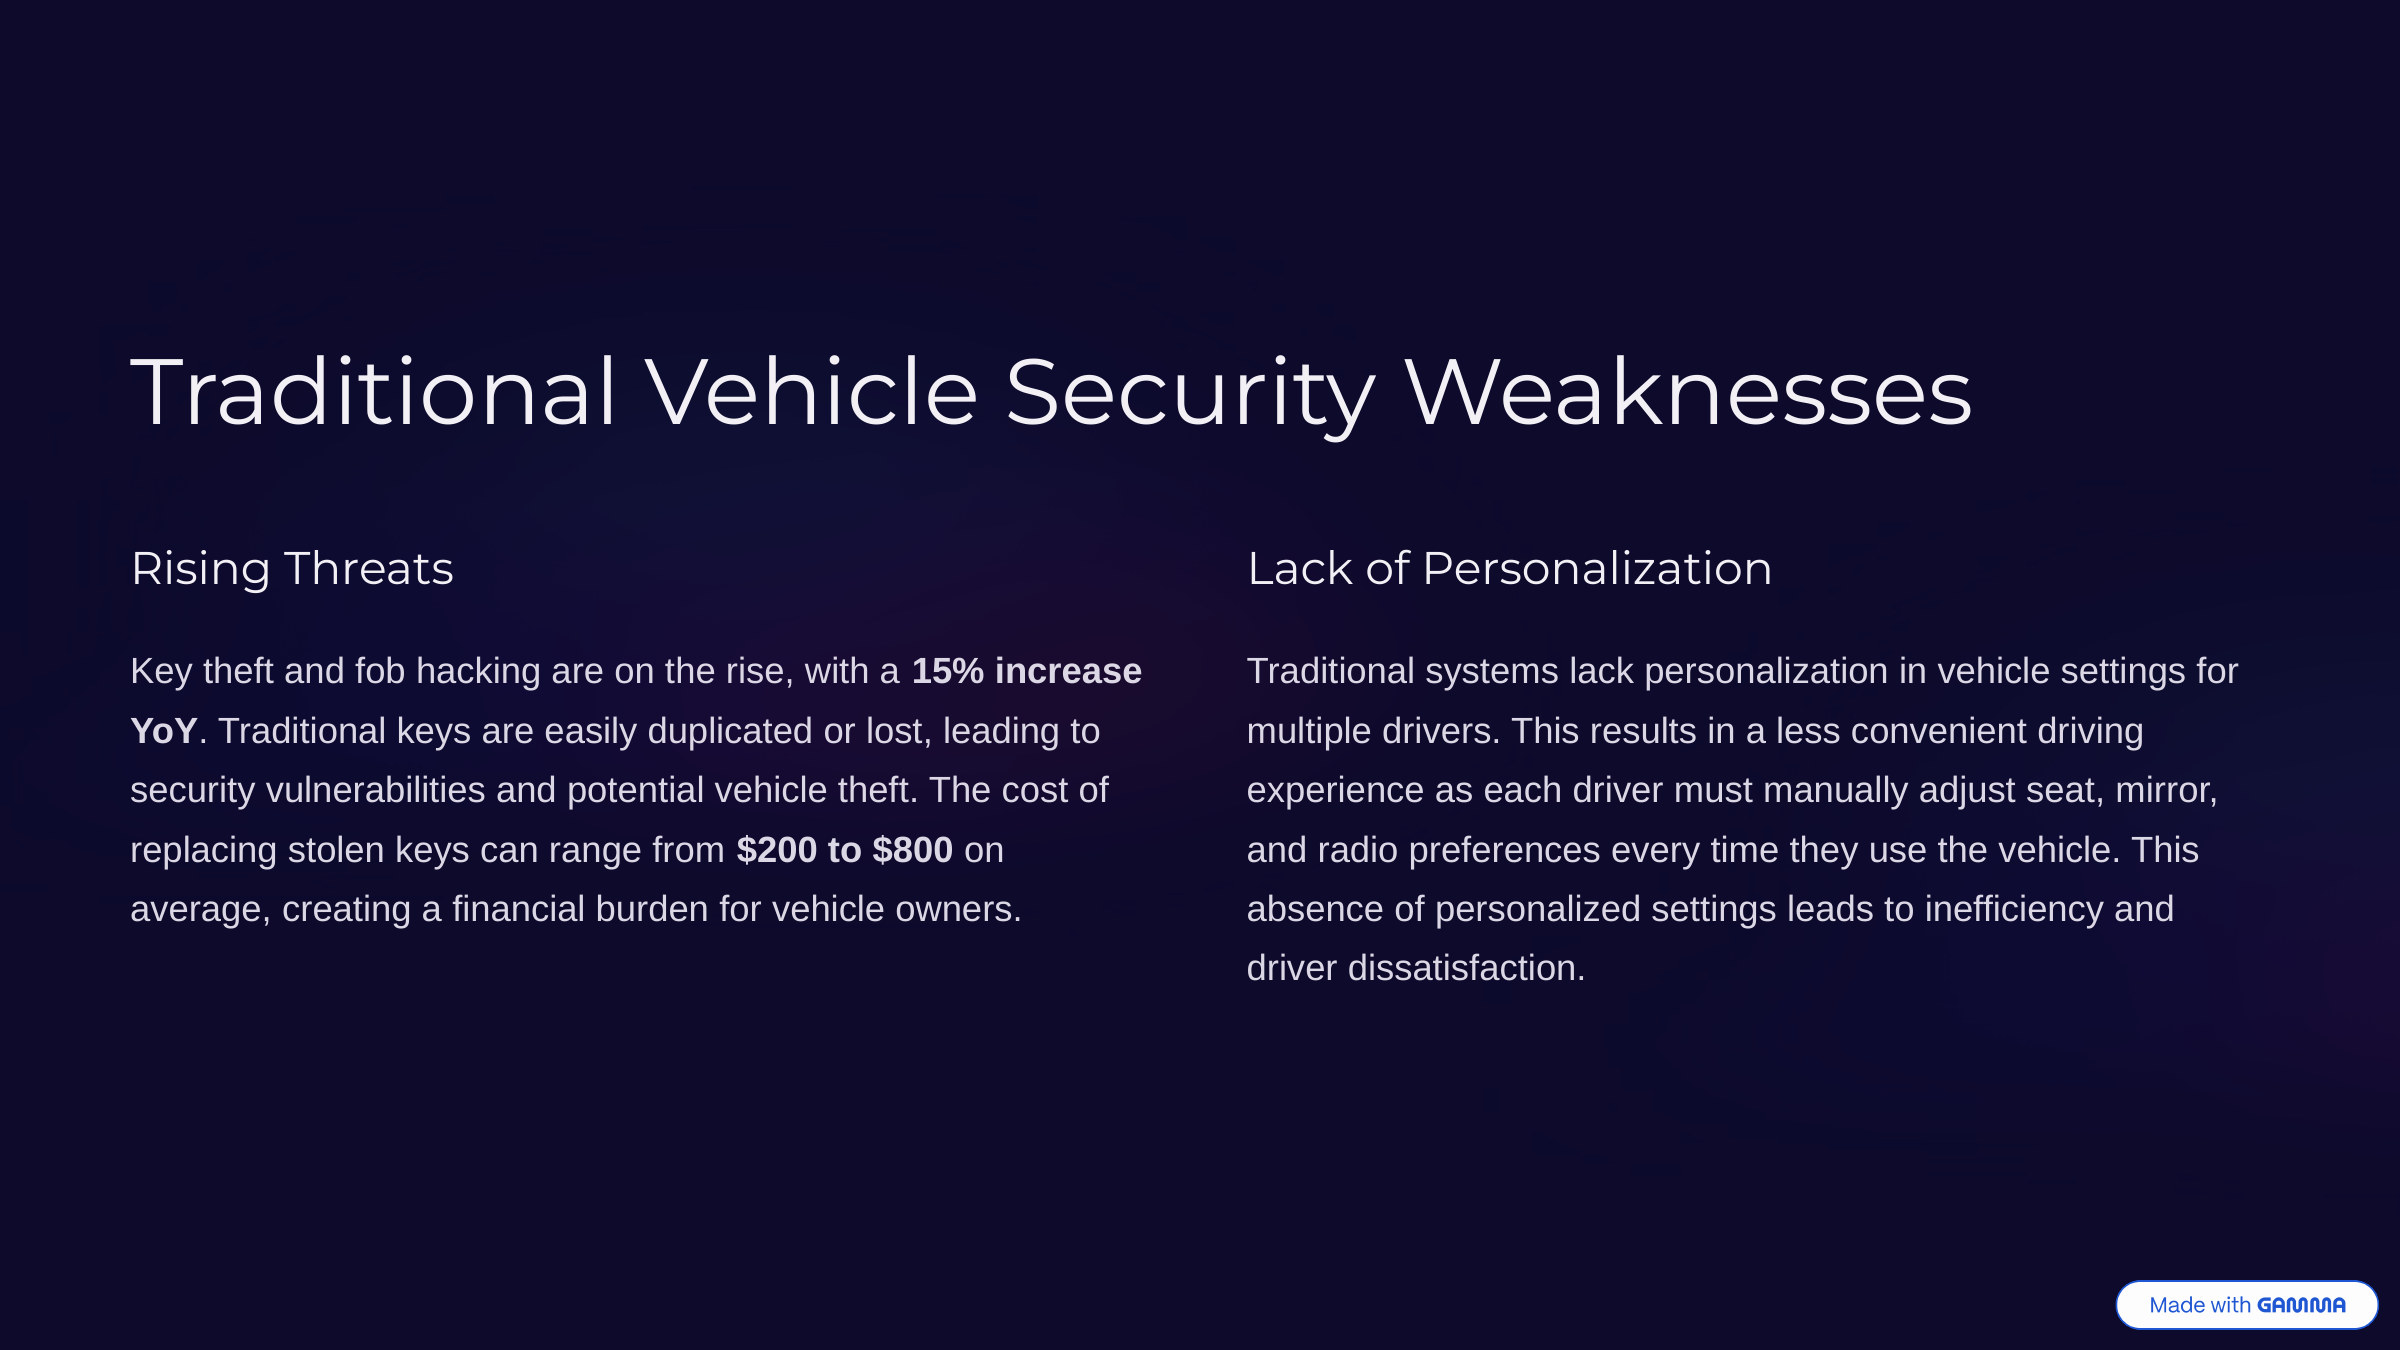

Traditional Vehicle Security Weaknesses
Rising Threats
Lack of Personalization
Key theft and fob hacking are on the rise, with a 15% increase YoY. Traditional keys are easily duplicated or lost, leading to security vulnerabilities and potential vehicle theft. The cost of replacing stolen keys can range from $200 to $800 on average, creating a financial burden for vehicle owners.
Traditional systems lack personalization in vehicle settings for multiple drivers. This results in a less convenient driving experience as each driver must manually adjust seat, mirror, and radio preferences every time they use the vehicle. This absence of personalized settings leads to inefficiency and driver dissatisfaction.